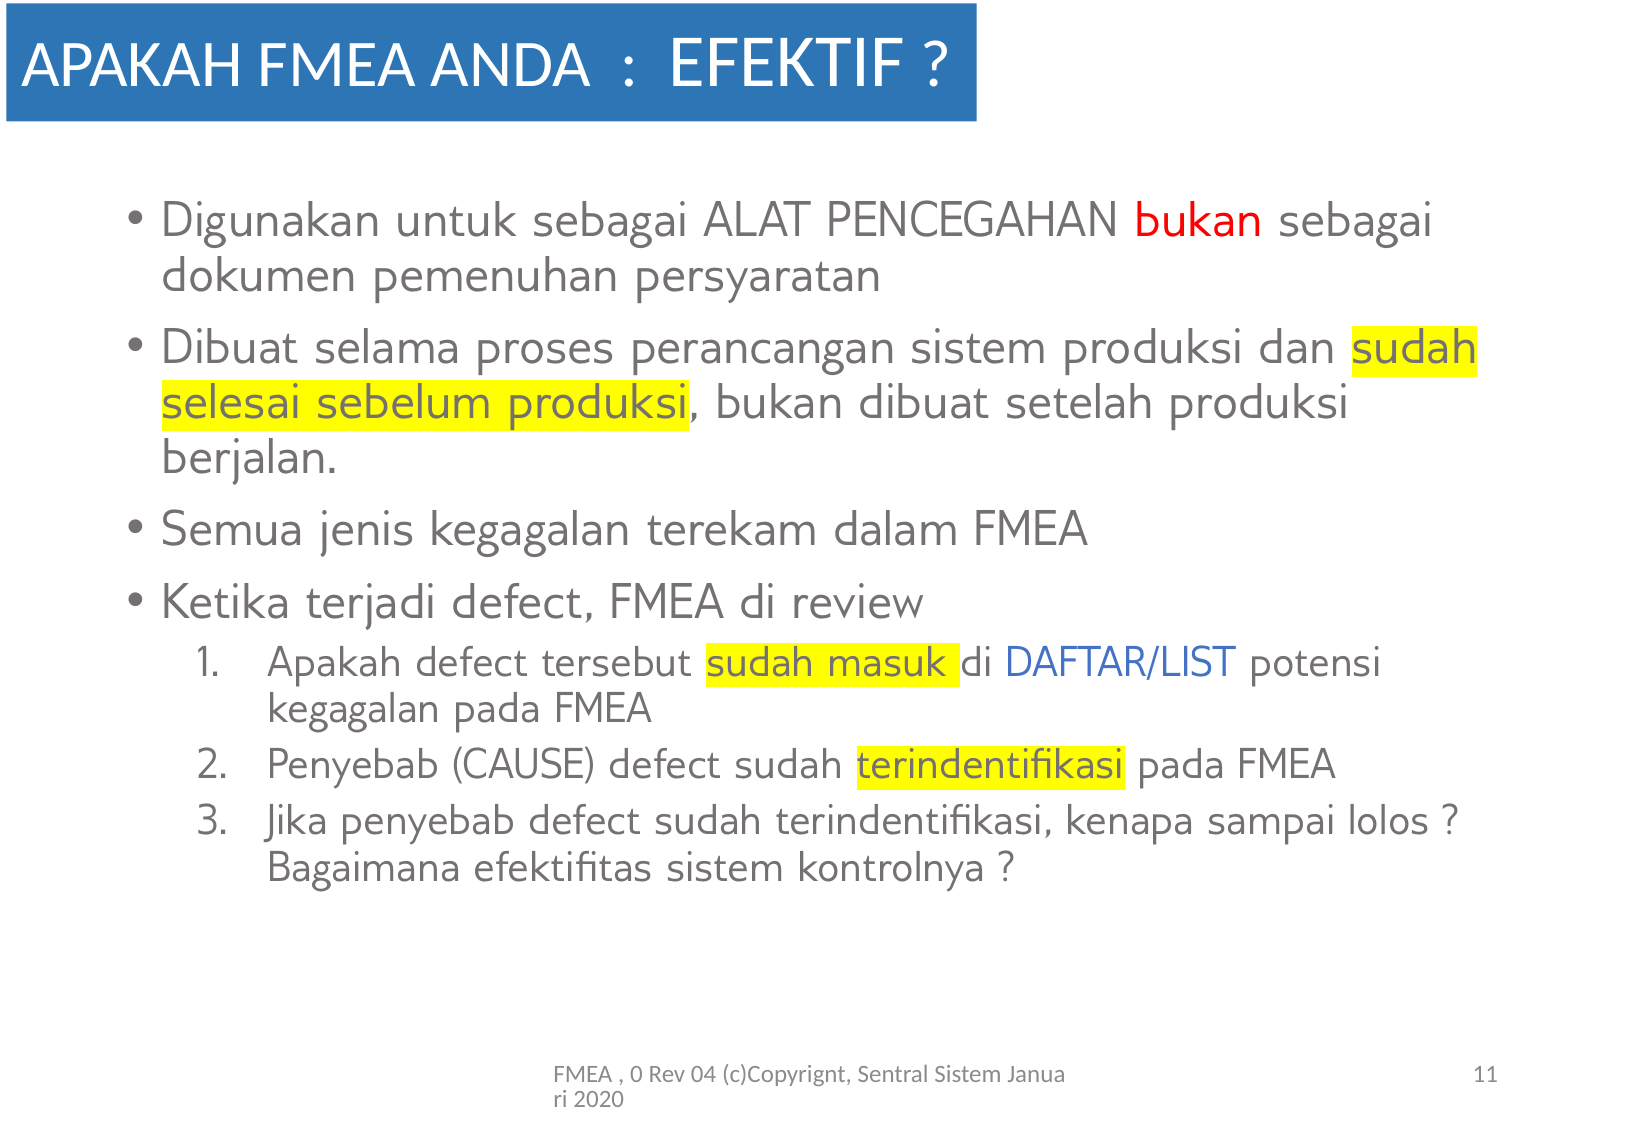

APAKAH FMEA ANDA  :  EFEKTIF ?
Digunakan untuk sebagai ALAT PENCEGAHAN bukan sebagai dokumen pemenuhan persyaratan
Dibuat selama proses perancangan sistem produksi dan sudah selesai sebelum produksi, bukan dibuat setelah produksi berjalan.
Semua jenis kegagalan terekam dalam FMEA
Ketika terjadi defect, FMEA di review
Apakah defect tersebut sudah masuk di DAFTAR/LIST potensi kegagalan pada FMEA
Penyebab (CAUSE) defect sudah terindentifikasi pada FMEA
Jika penyebab defect sudah terindentifikasi, kenapa sampai lolos ? Bagaimana efektifitas sistem kontrolnya ?

FMEA , 0 Rev 04 (c)Copyrignt, Sentral Sistem Januari 2020
11